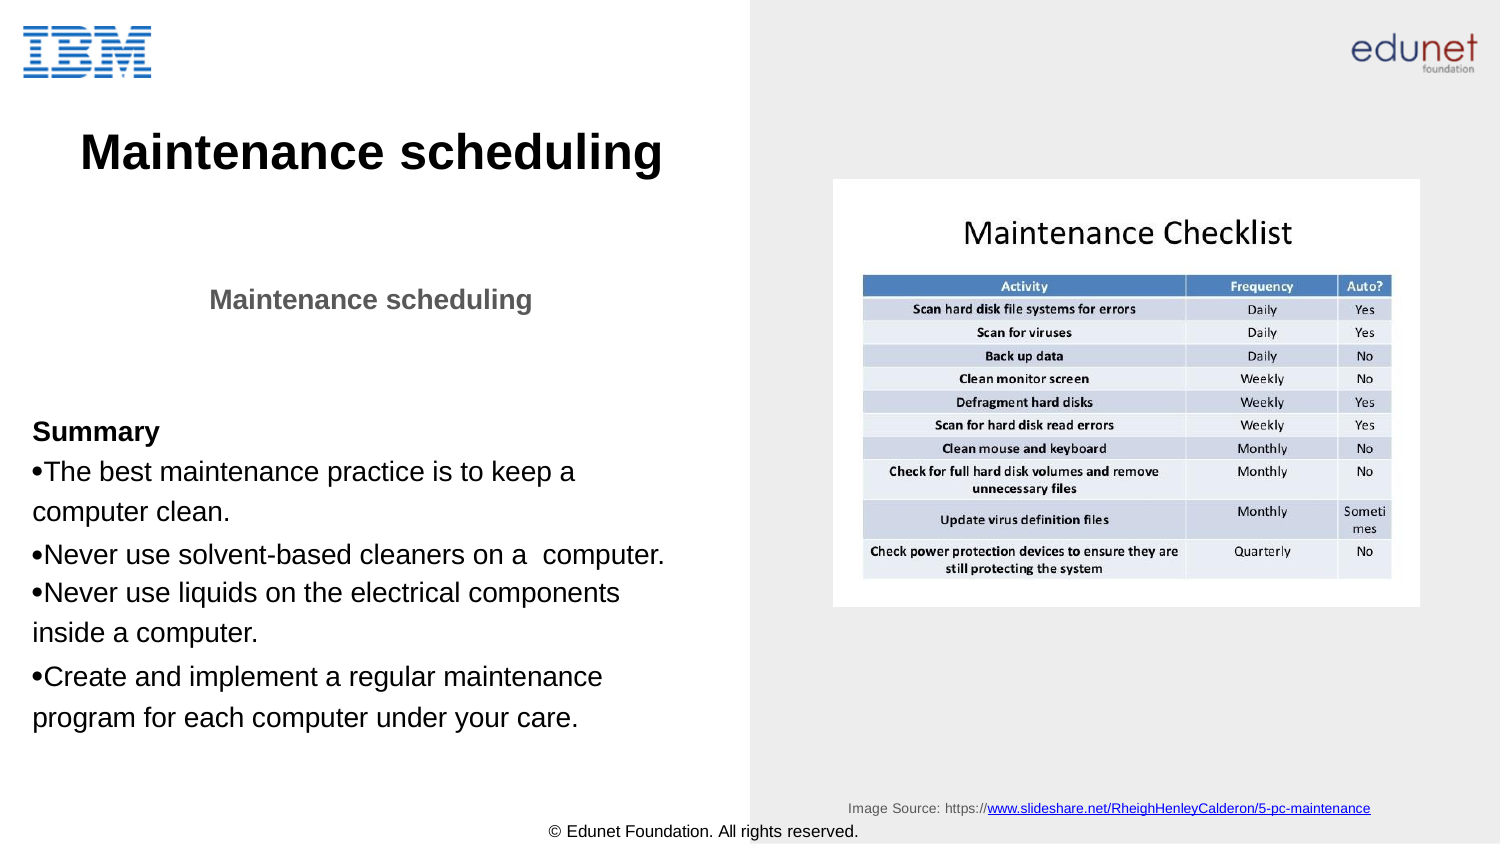

# Maintenance scheduling

Maintenance scheduling
Summary
The best maintenance practice is to keep a
computer clean.
Never use solvent-based cleaners on a  computer.
Never use liquids on the electrical components
inside a computer.
Create and implement a regular maintenance  program for each computer under your care.
Image Source: https://www.slideshare.net/RheighHenleyCalderon/5-pc-maintenance
© Edunet Foundation. All rights reserved.